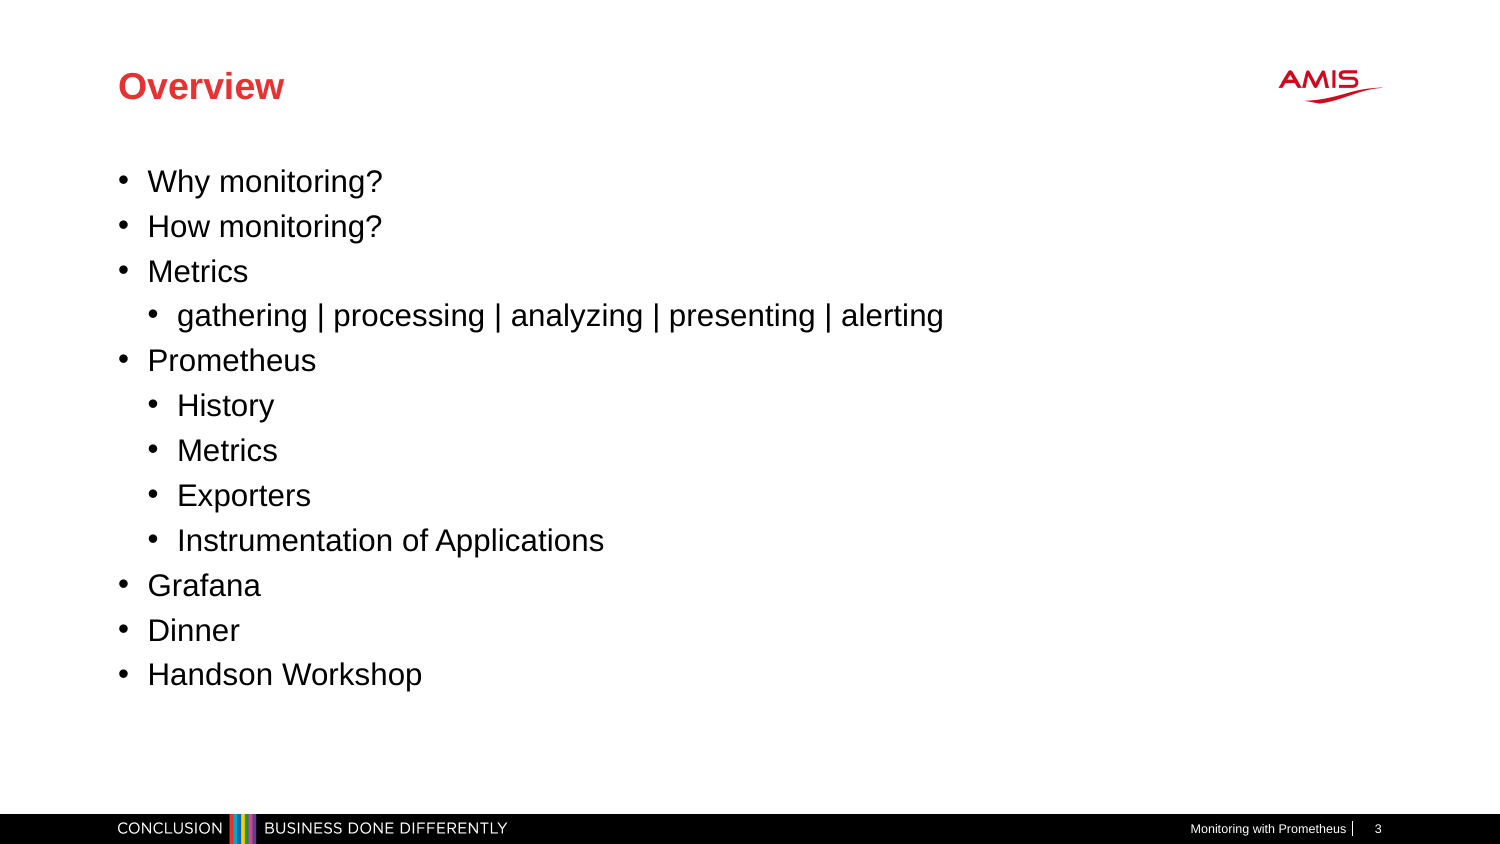

# Overview
Why monitoring?
How monitoring?
Metrics
gathering | processing | analyzing | presenting | alerting
Prometheus
History
Metrics
Exporters
Instrumentation of Applications
Grafana
Dinner
Handson Workshop

Monitoring with Prometheus
3